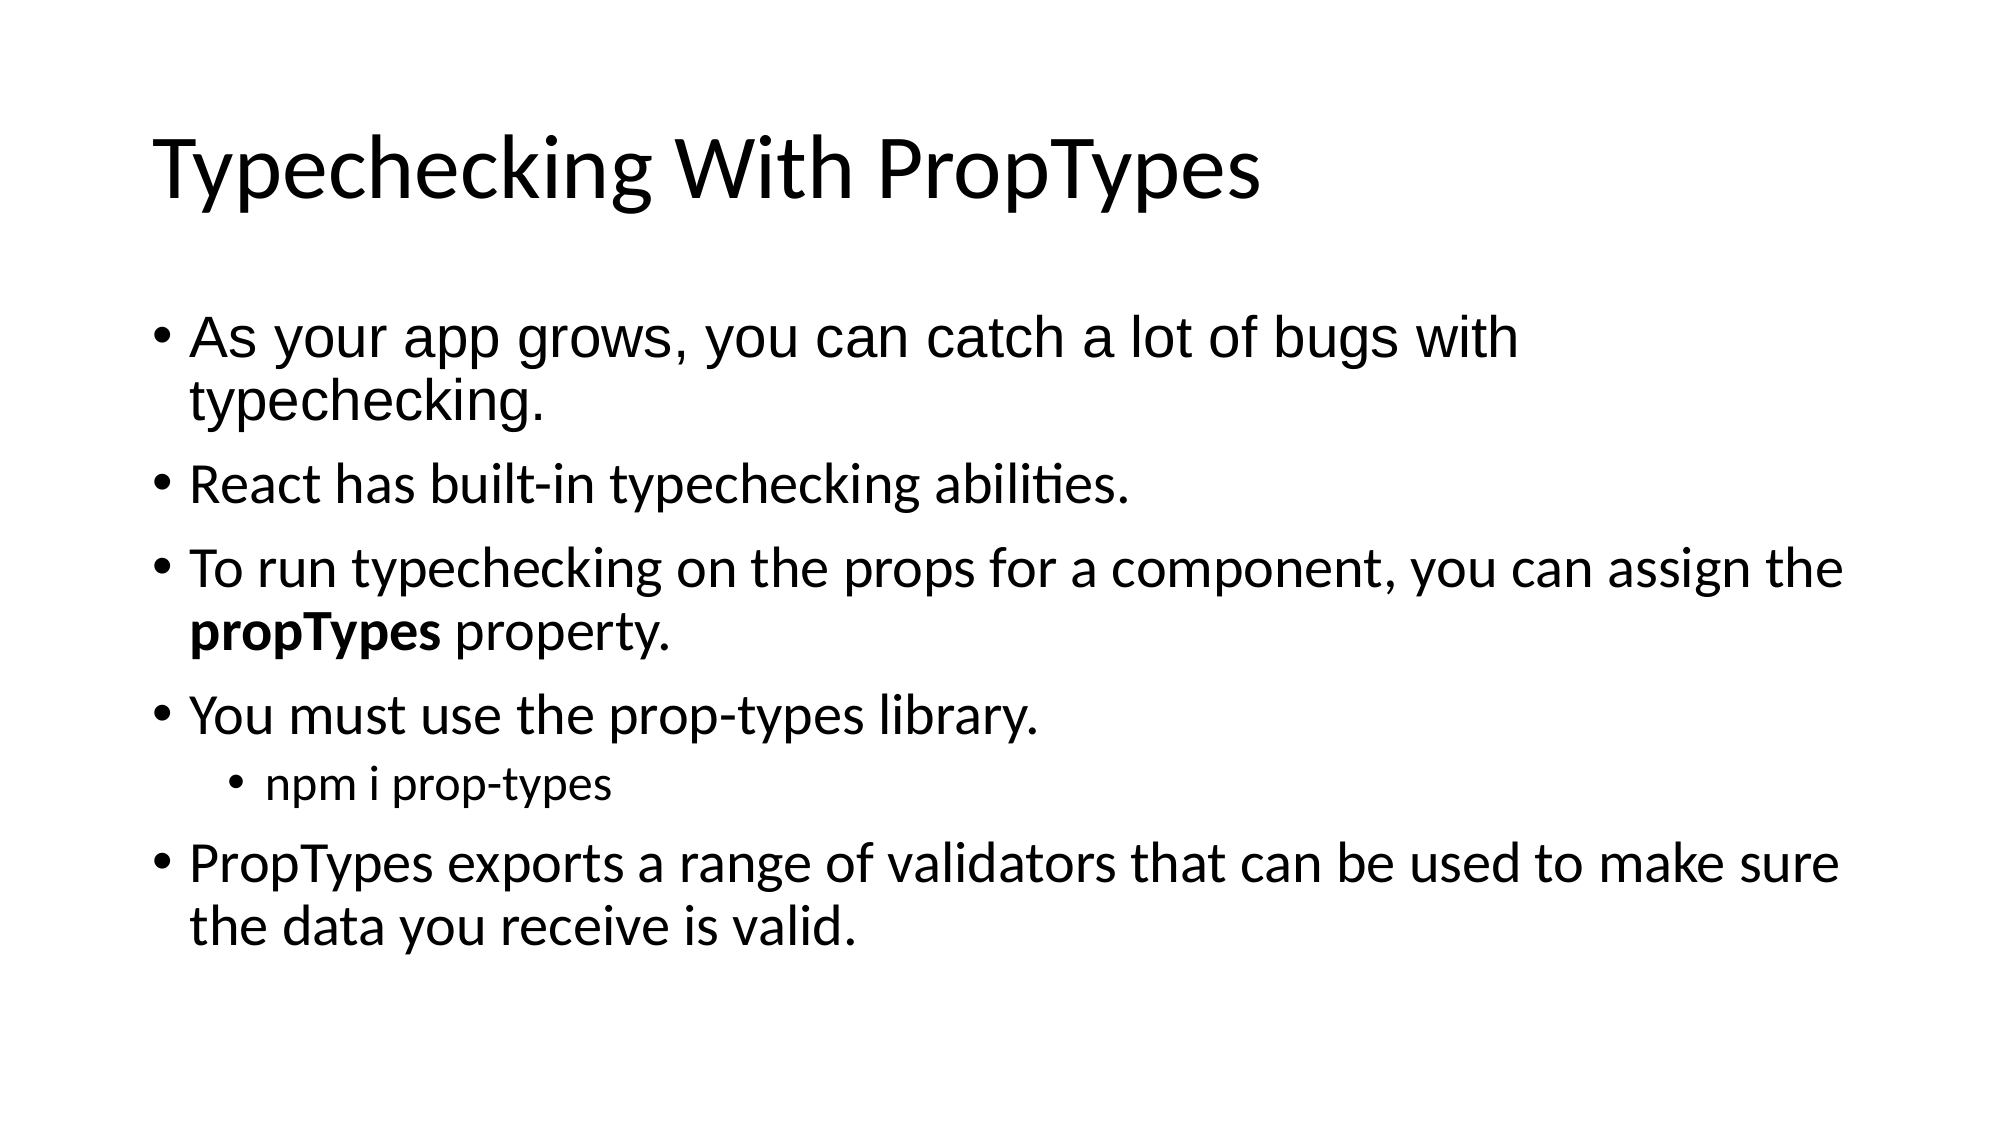

# Typechecking With PropTypes
As your app grows, you can catch a lot of bugs with typechecking.
React has built-in typechecking abilities.
To run typechecking on the props for a component, you can assign the propTypes property.
You must use the prop-types library.
npm i prop-types
PropTypes exports a range of validators that can be used to make sure the data you receive is valid.